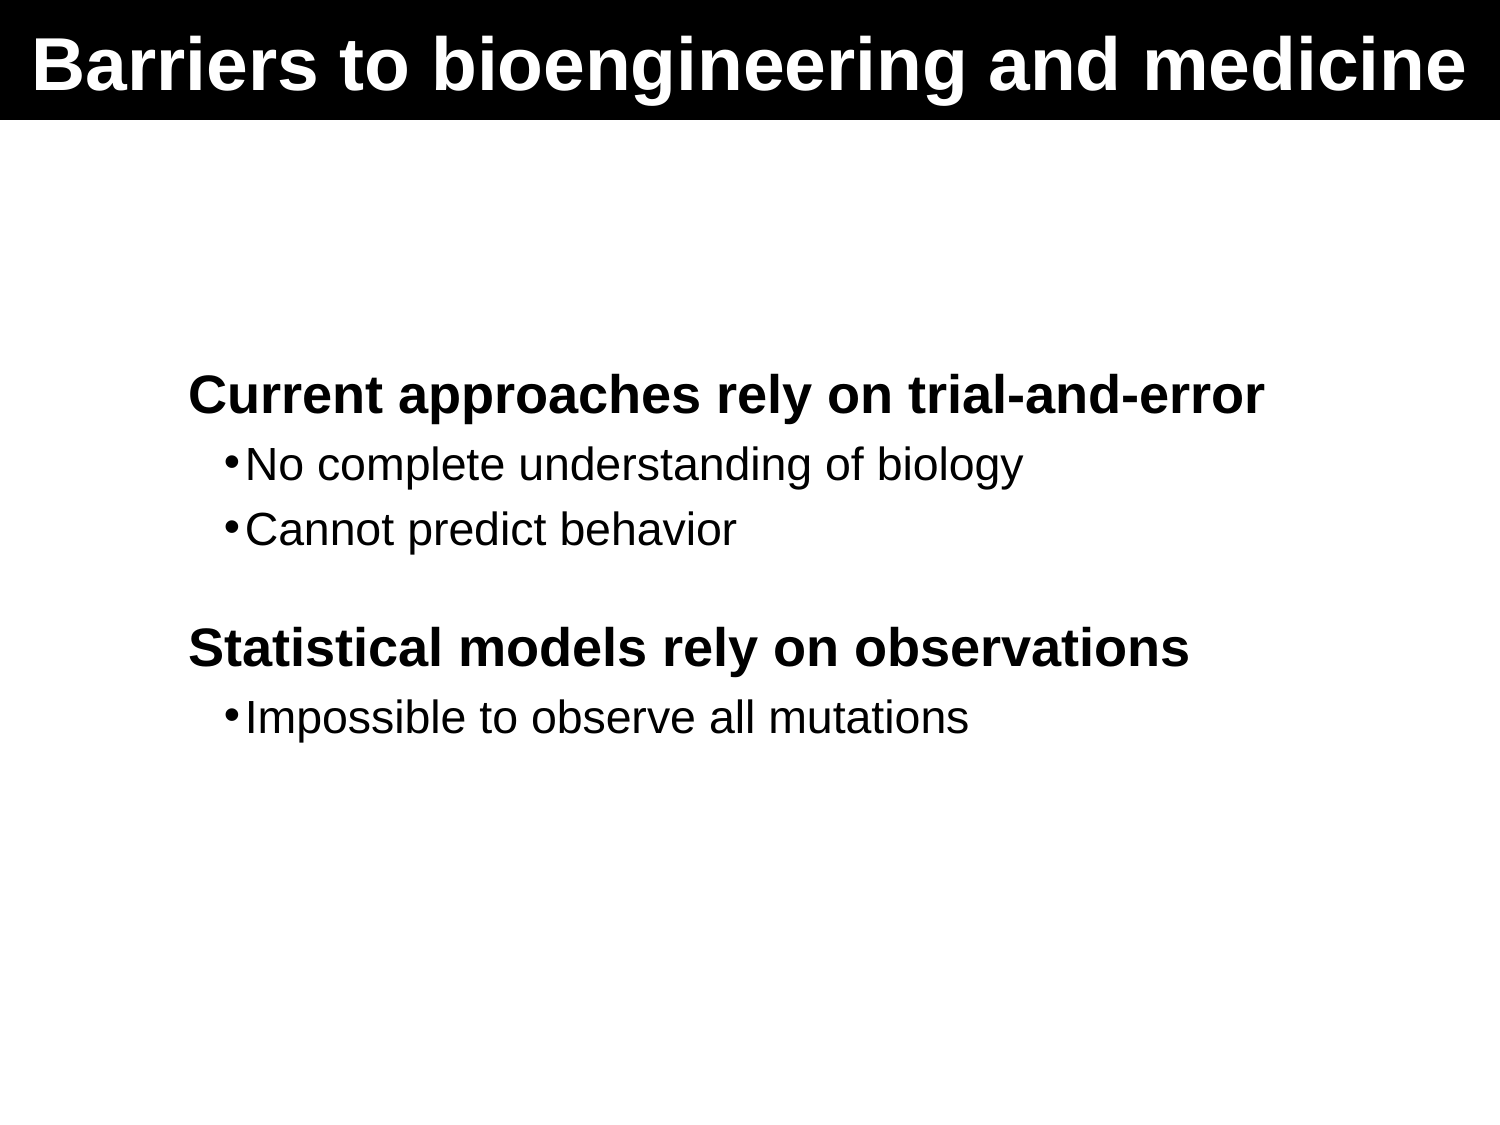

# Barriers to bioengineering and medicine
Current approaches rely on trial-and-error
No complete understanding of biology
Cannot predict behavior
Statistical models rely on observations
Impossible to observe all mutations